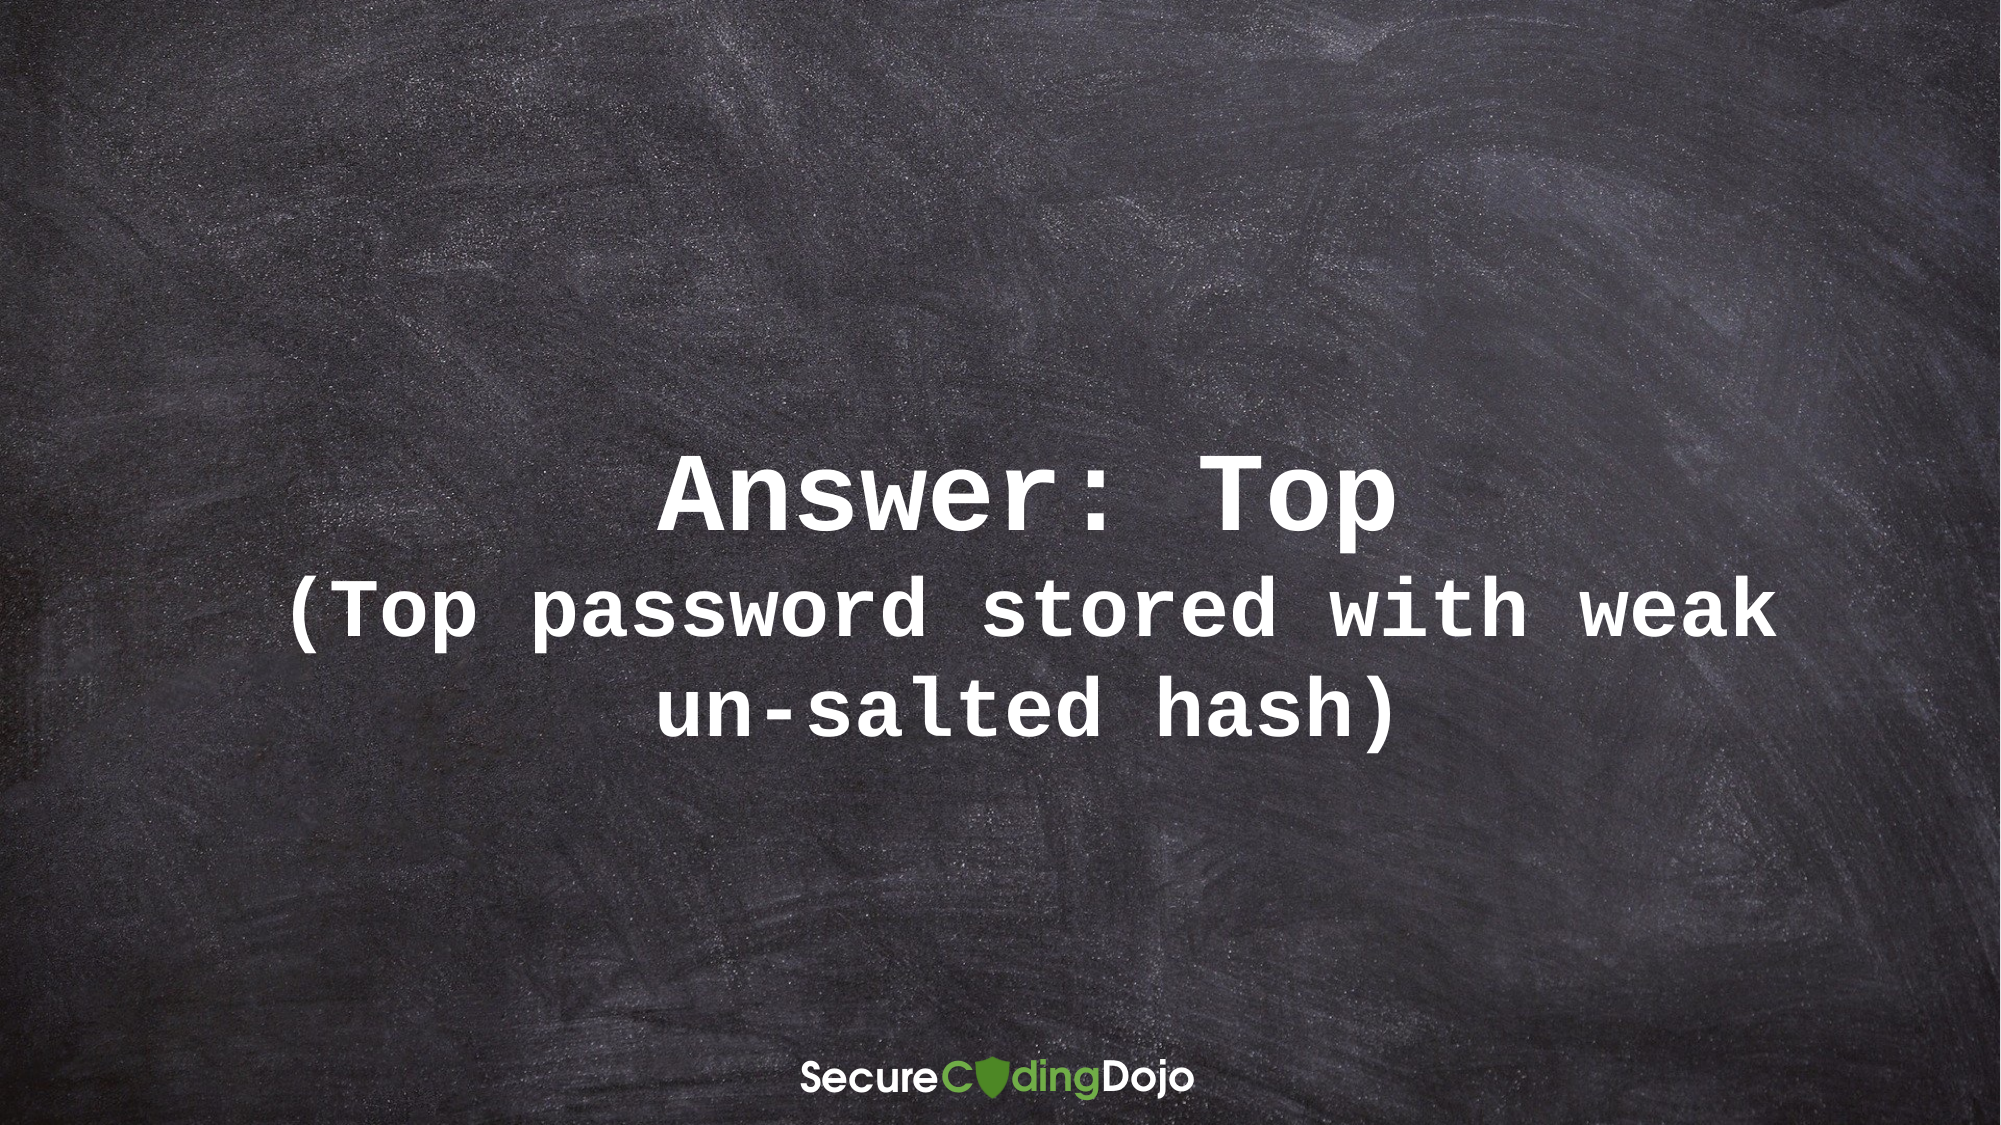

Answer: Top
(Top password stored with weak un-salted hash)